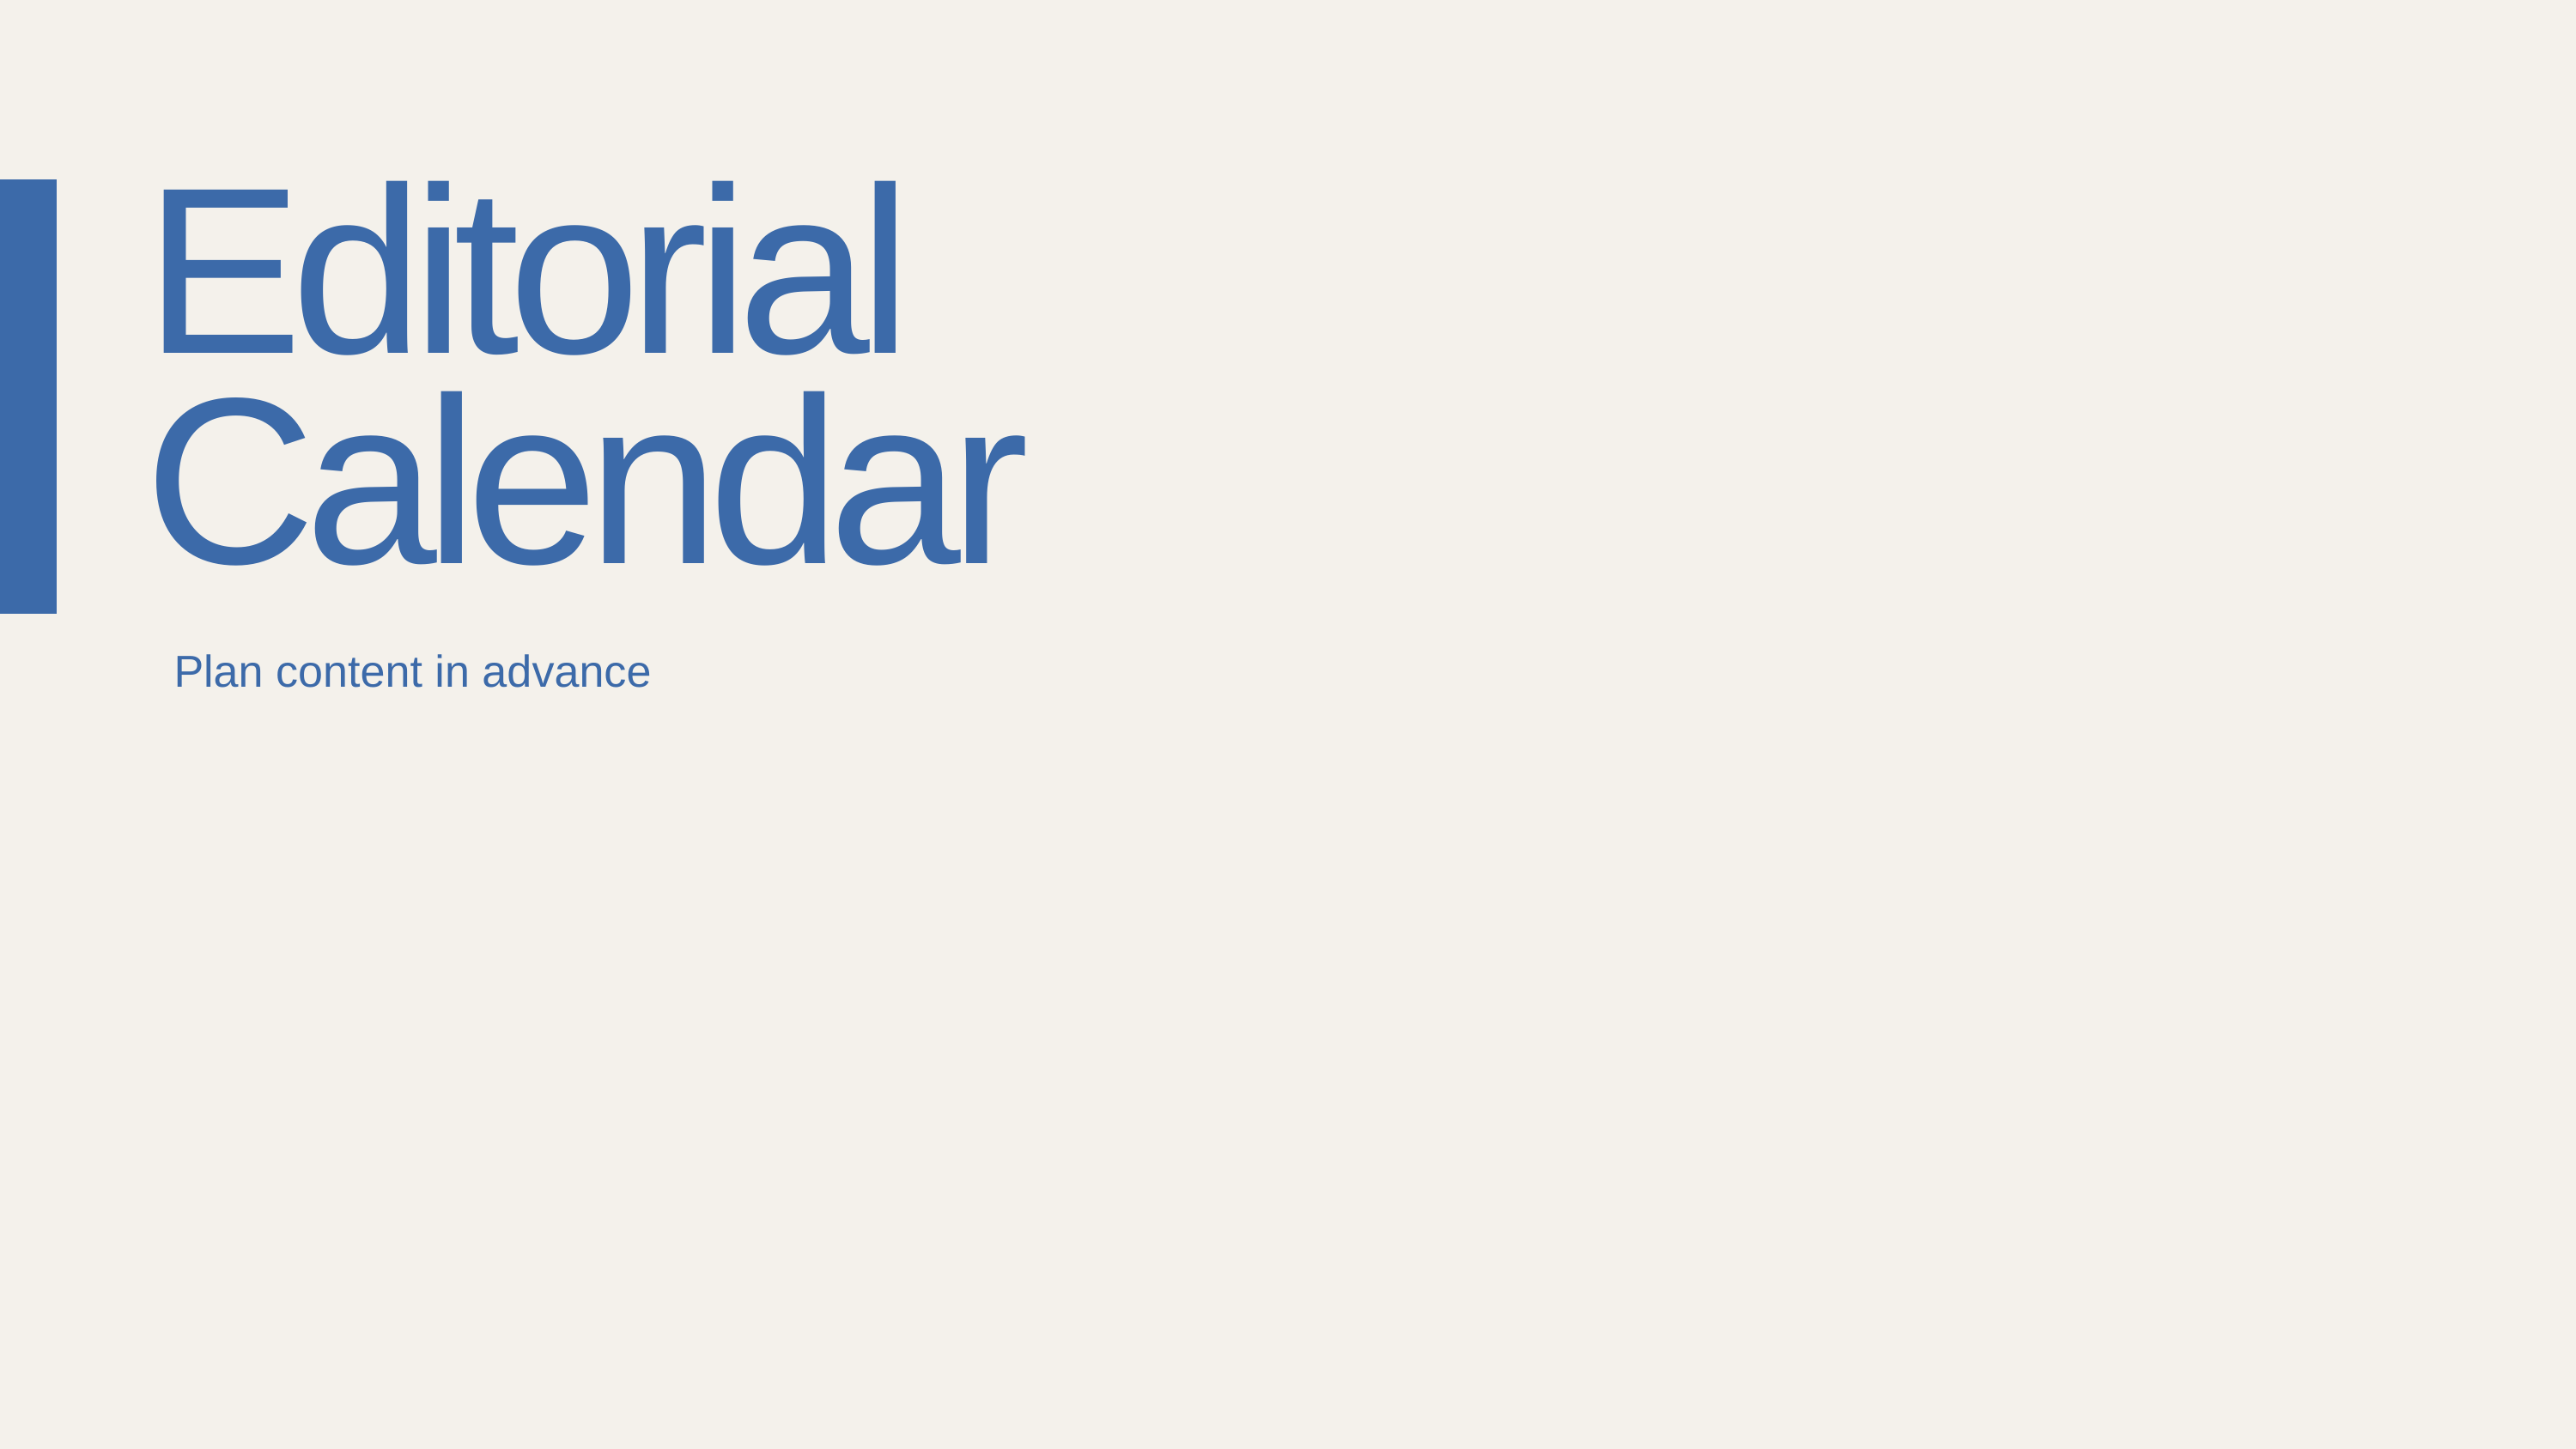

Editorial Calendar
TOPIC
Plan content in advance
PUBLISHING DATE
PROMOTION STRATEGIES